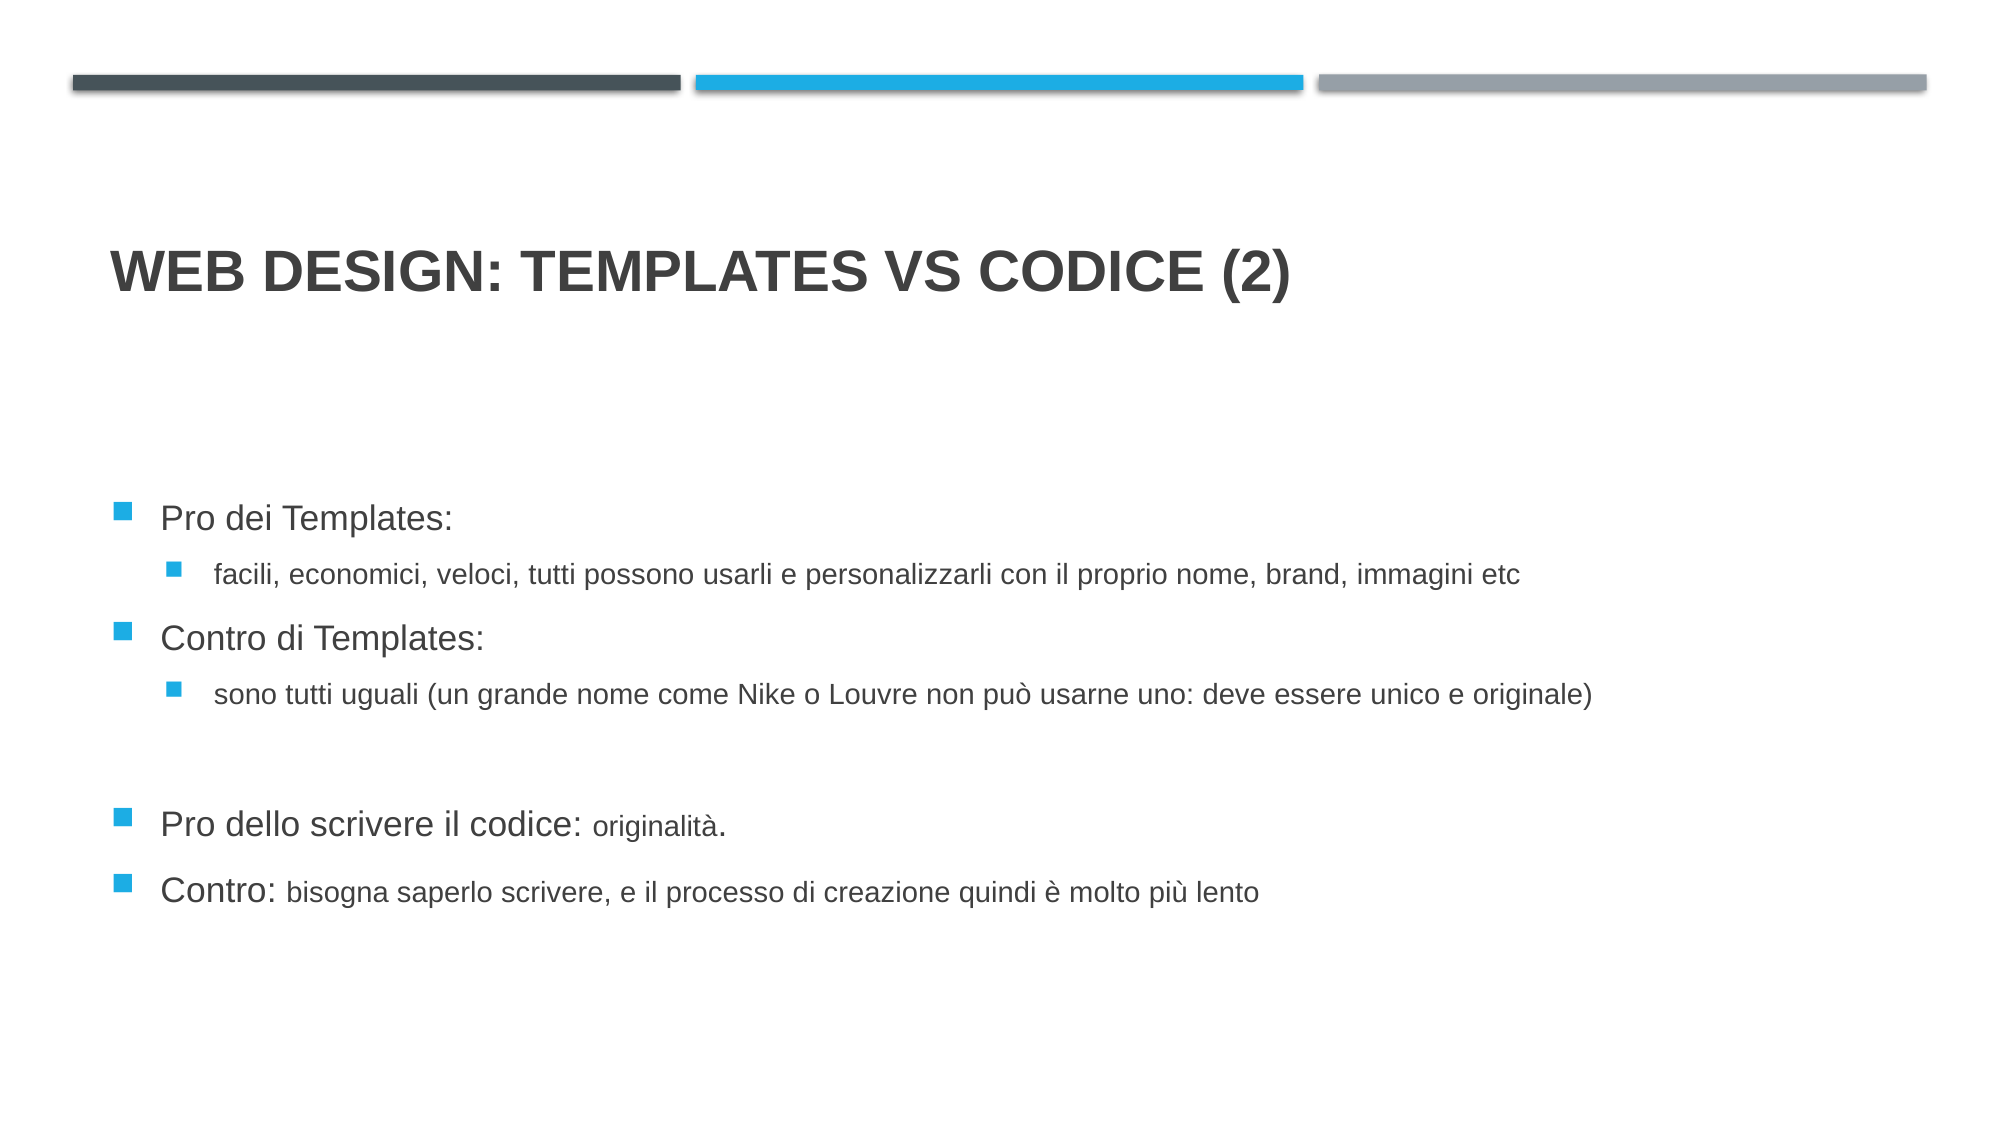

# Web design: templates vs codice (2)
Pro dei Templates:
facili, economici, veloci, tutti possono usarli e personalizzarli con il proprio nome, brand, immagini etc
Contro di Templates:
sono tutti uguali (un grande nome come Nike o Louvre non può usarne uno: deve essere unico e originale)

Pro dello scrivere il codice: originalità.
Contro: bisogna saperlo scrivere, e il processo di creazione quindi è molto più lento